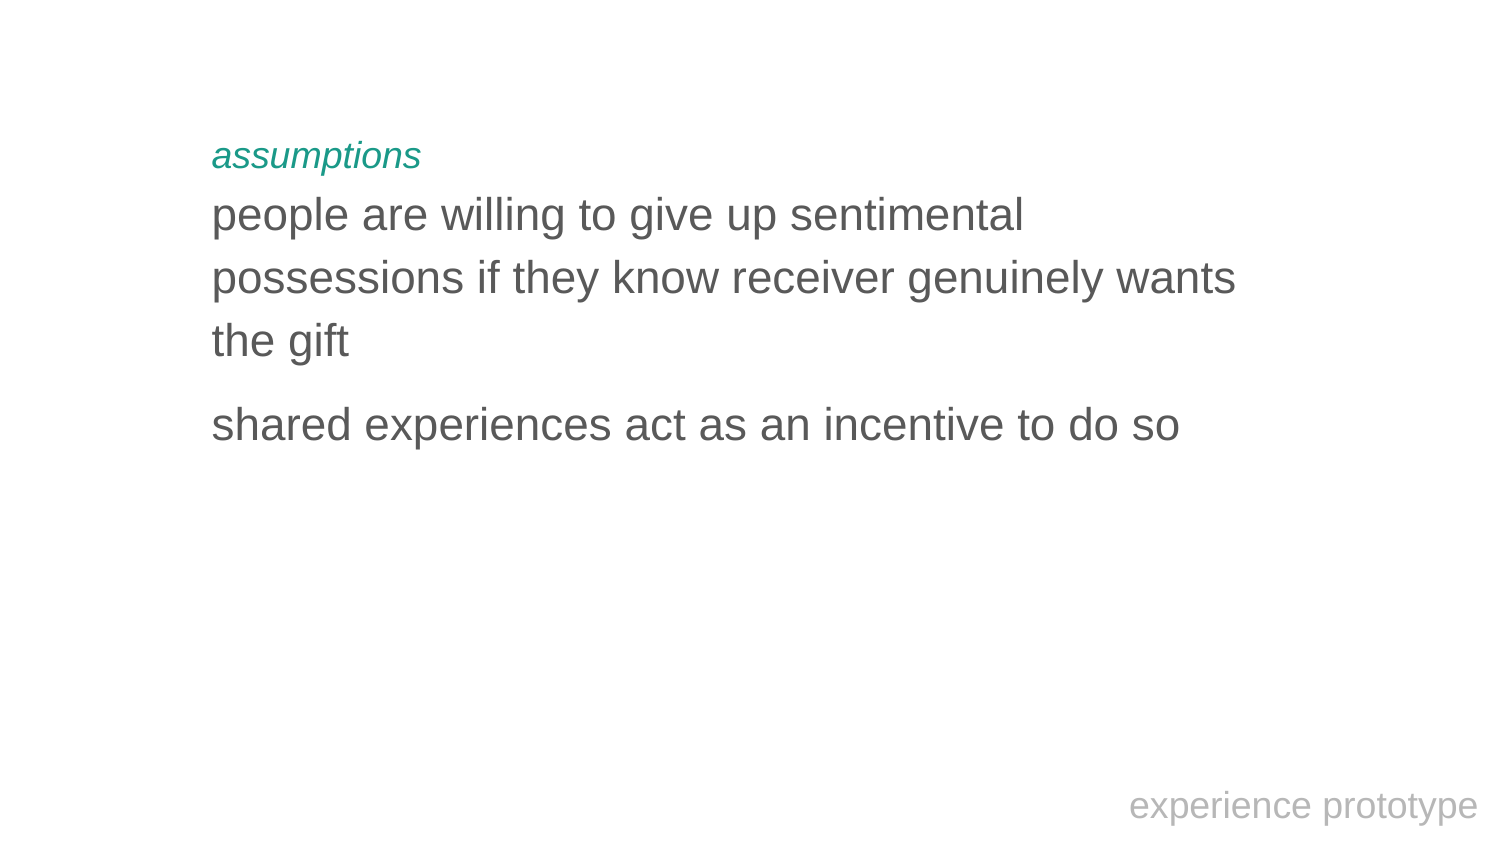

assumptions
people are willing to give up sentimental possessions if they know receiver genuinely wants the gift
shared experiences act as an incentive to do so

# experience prototype